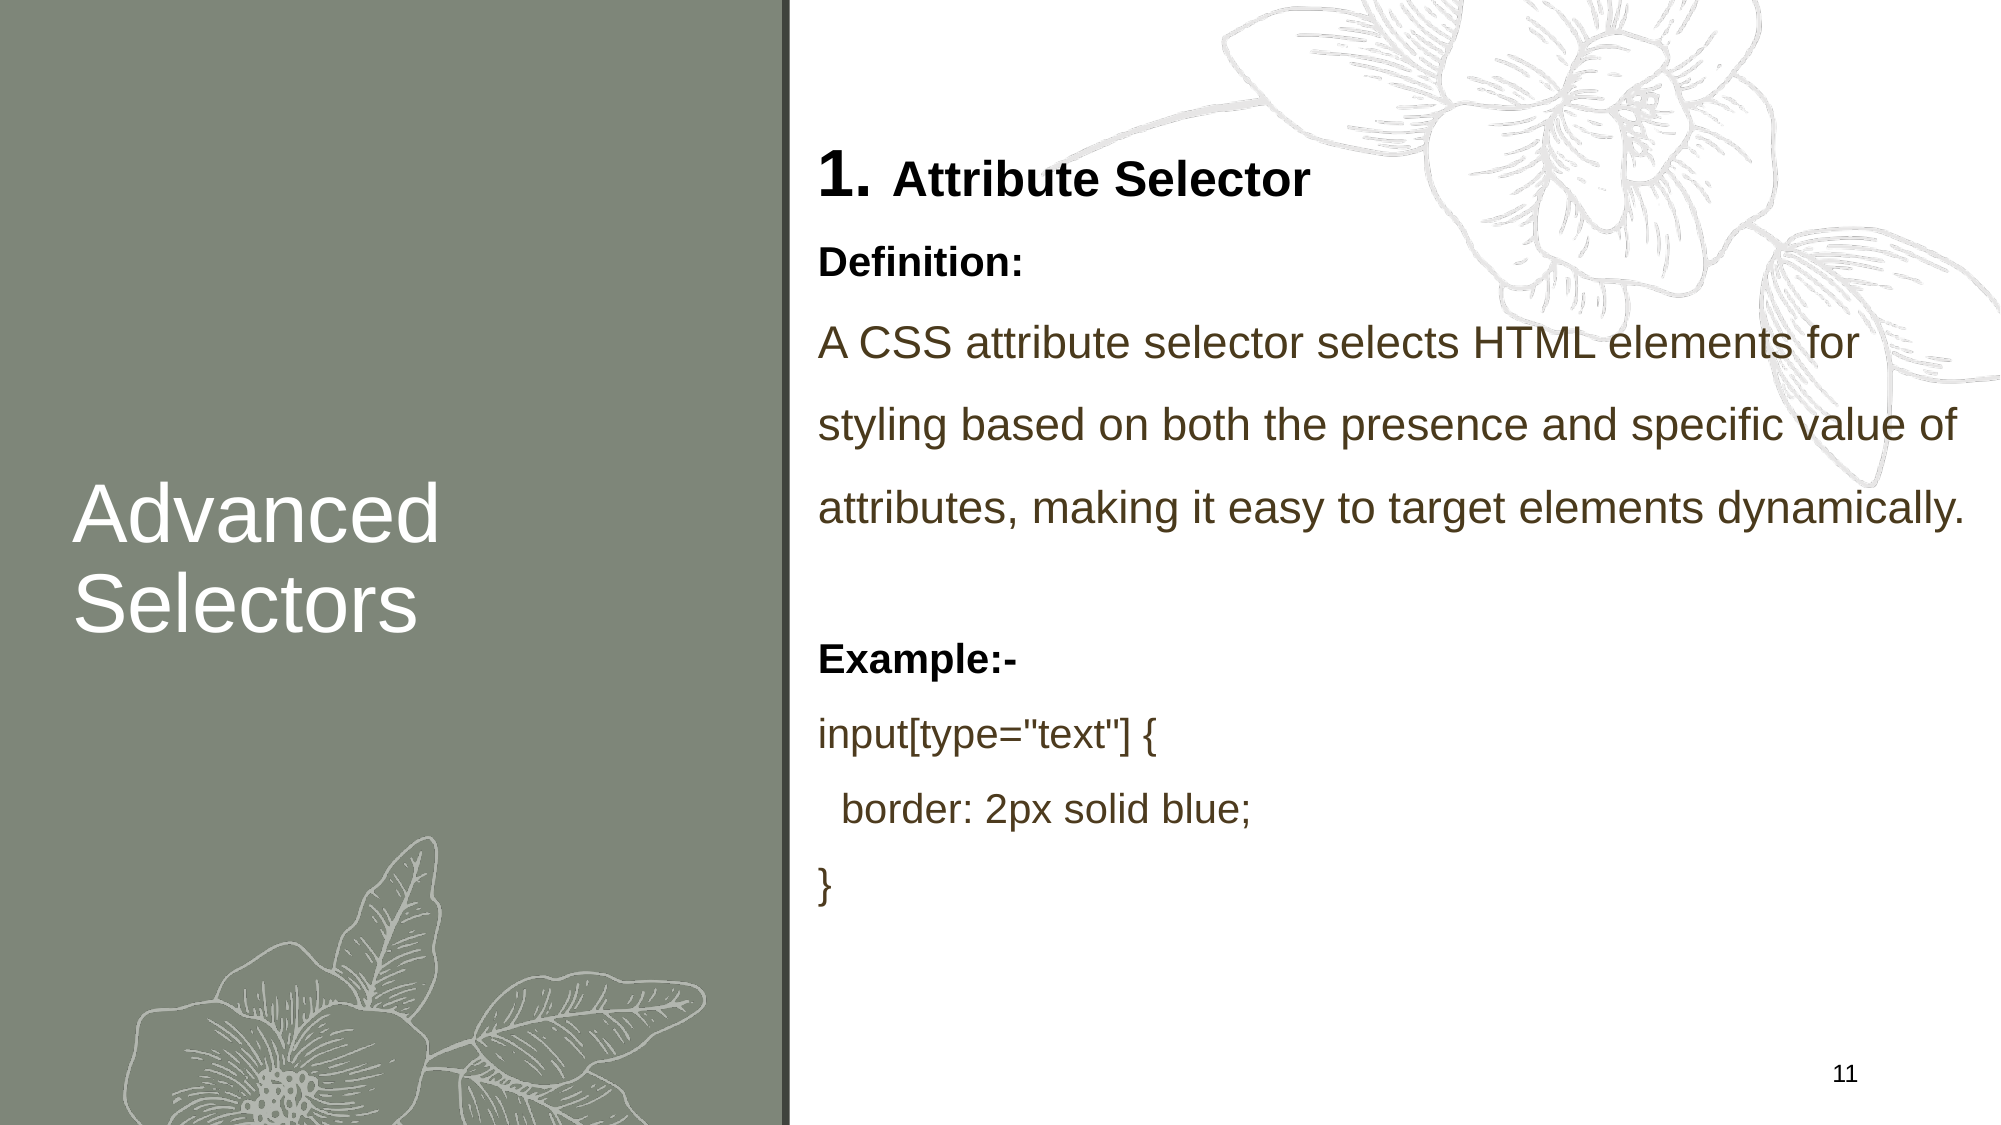

1. Attribute Selector
Definition:
A CSS attribute selector selects HTML elements for styling based on both the presence and specific value of attributes, making it easy to target elements dynamically.

Example:-
input[type="text"] {
  border: 2px solid blue;
}

# Advanced Selectors
11